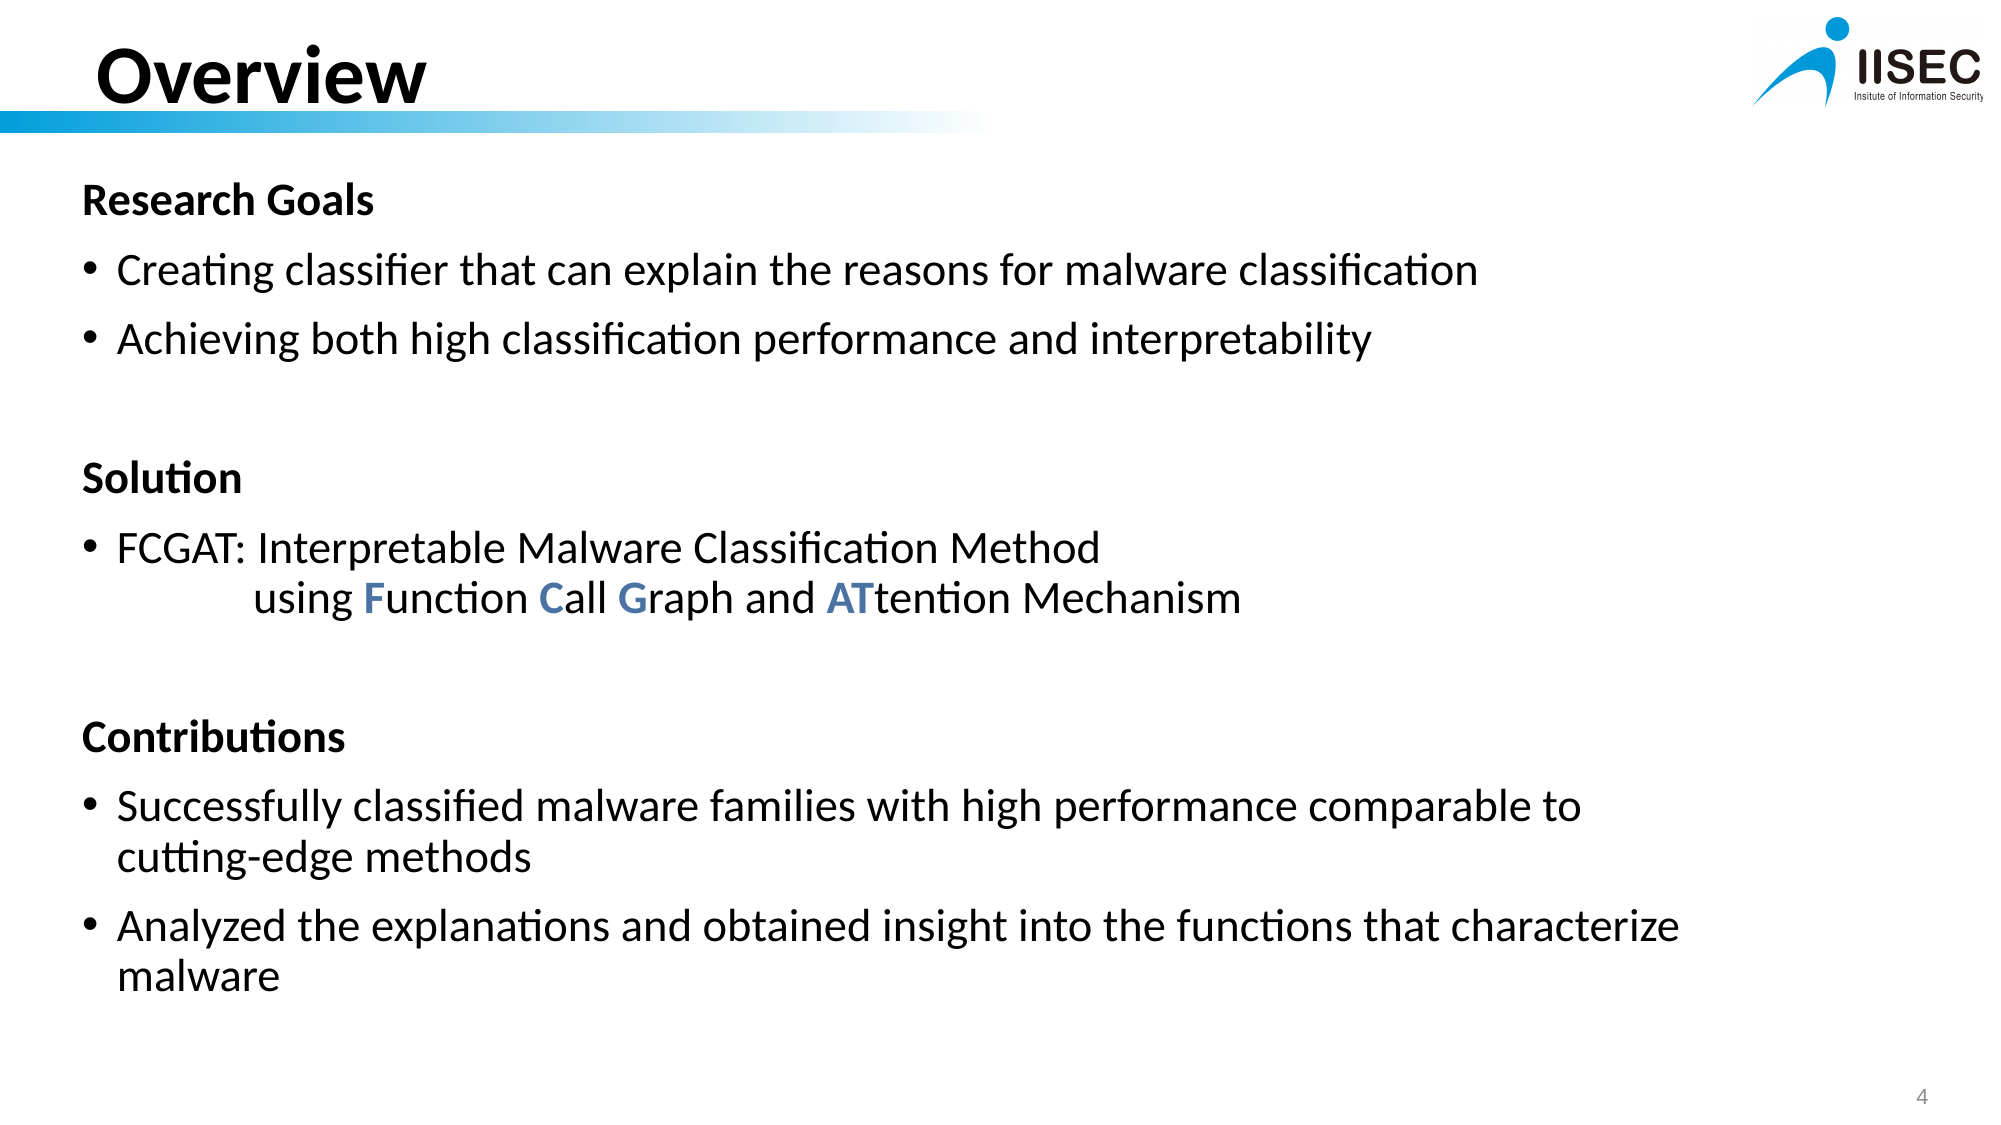

# Overview
Research Goals
Creating classifier that can explain the reasons for malware classification
Achieving both high classification performance and interpretability

Solution
FCGAT: Interpretable Malware Classification Method
             using Function Call Graph and ATtention Mechanism

Contributions
Successfully classified malware families with high performance comparable to cutting-edge methods
Analyzed the explanations and obtained insight into the functions that characterize malware

4